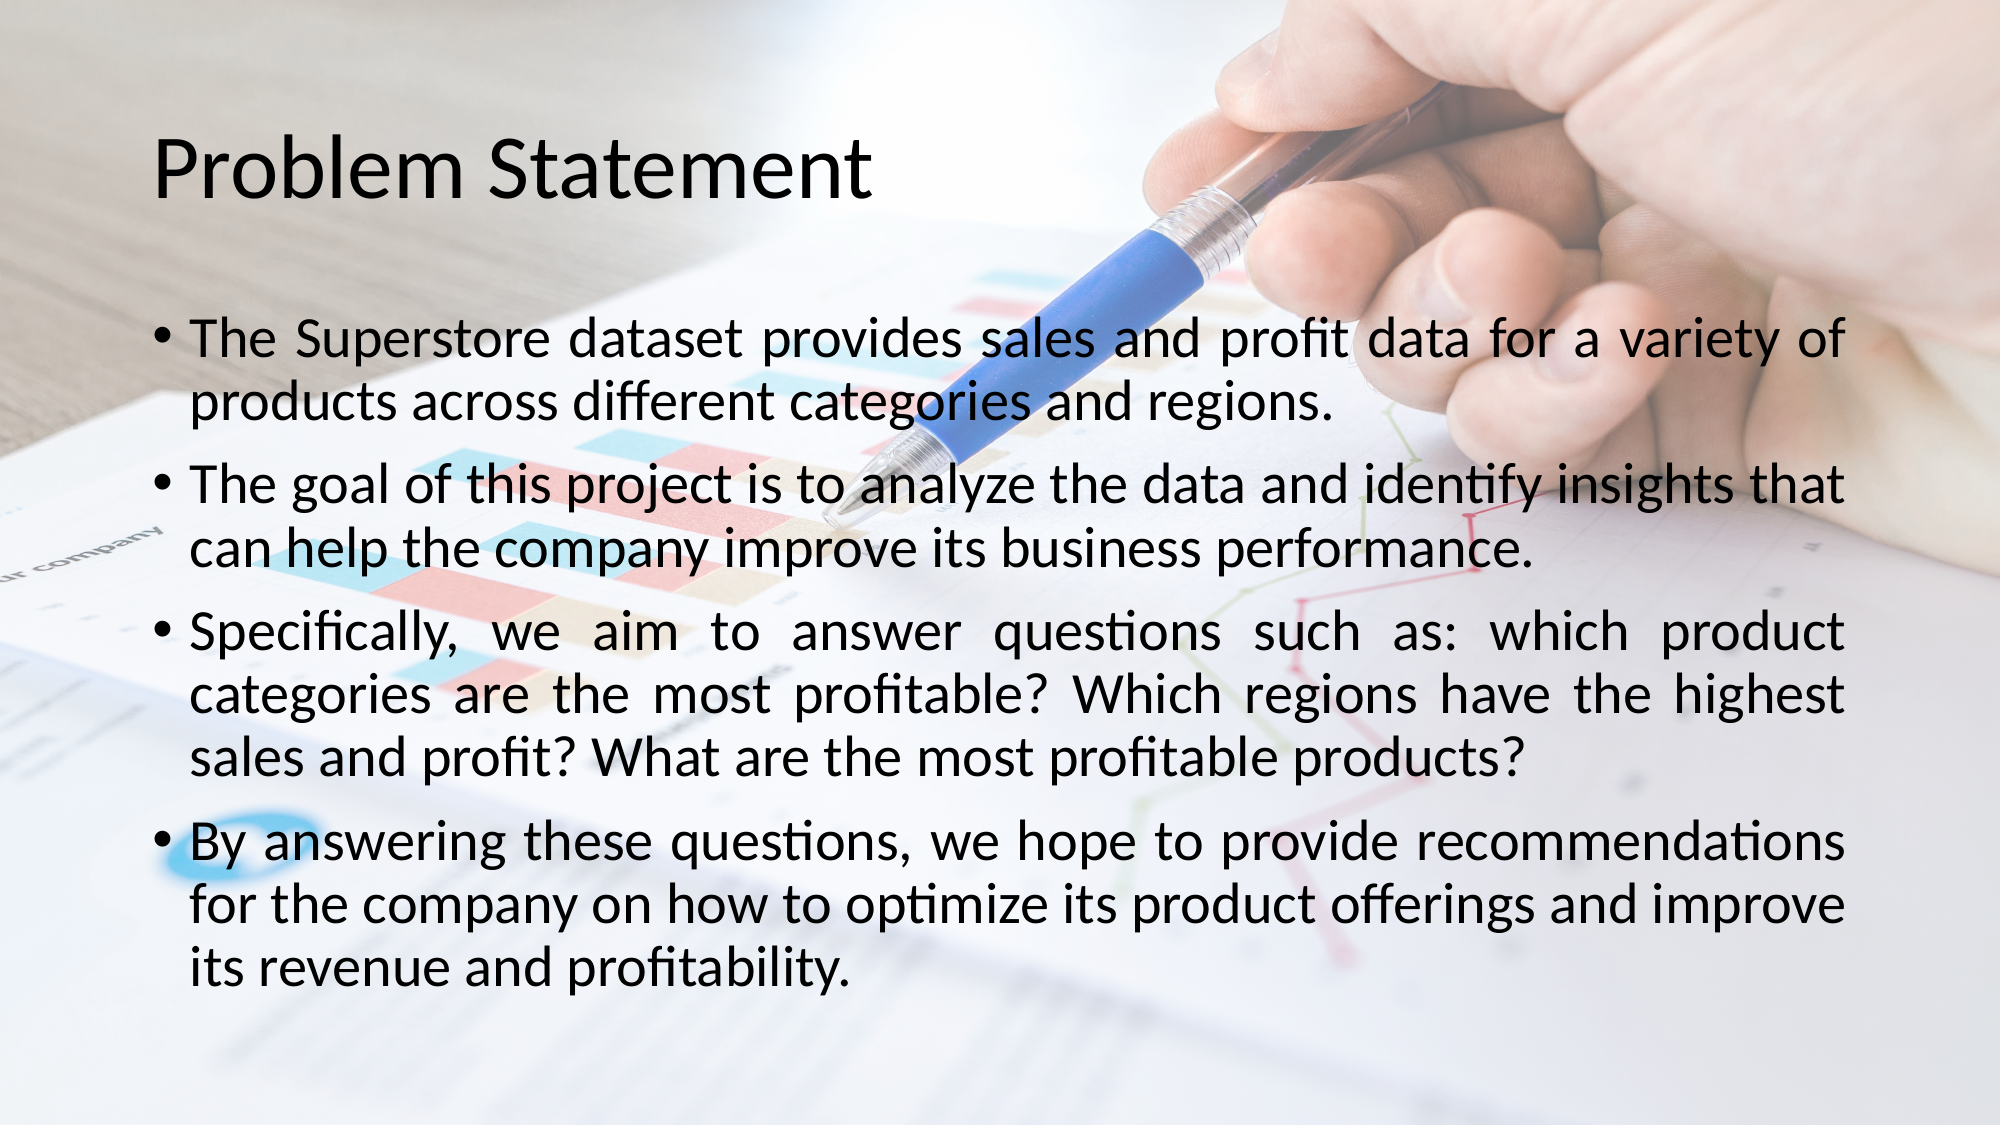

# Problem Statement
The Superstore dataset provides sales and profit data for a variety of products across different categories and regions.
The goal of this project is to analyze the data and identify insights that can help the company improve its business performance.
Specifically, we aim to answer questions such as: which product categories are the most profitable? Which regions have the highest sales and profit? What are the most profitable products?
By answering these questions, we hope to provide recommendations for the company on how to optimize its product offerings and improve its revenue and profitability.